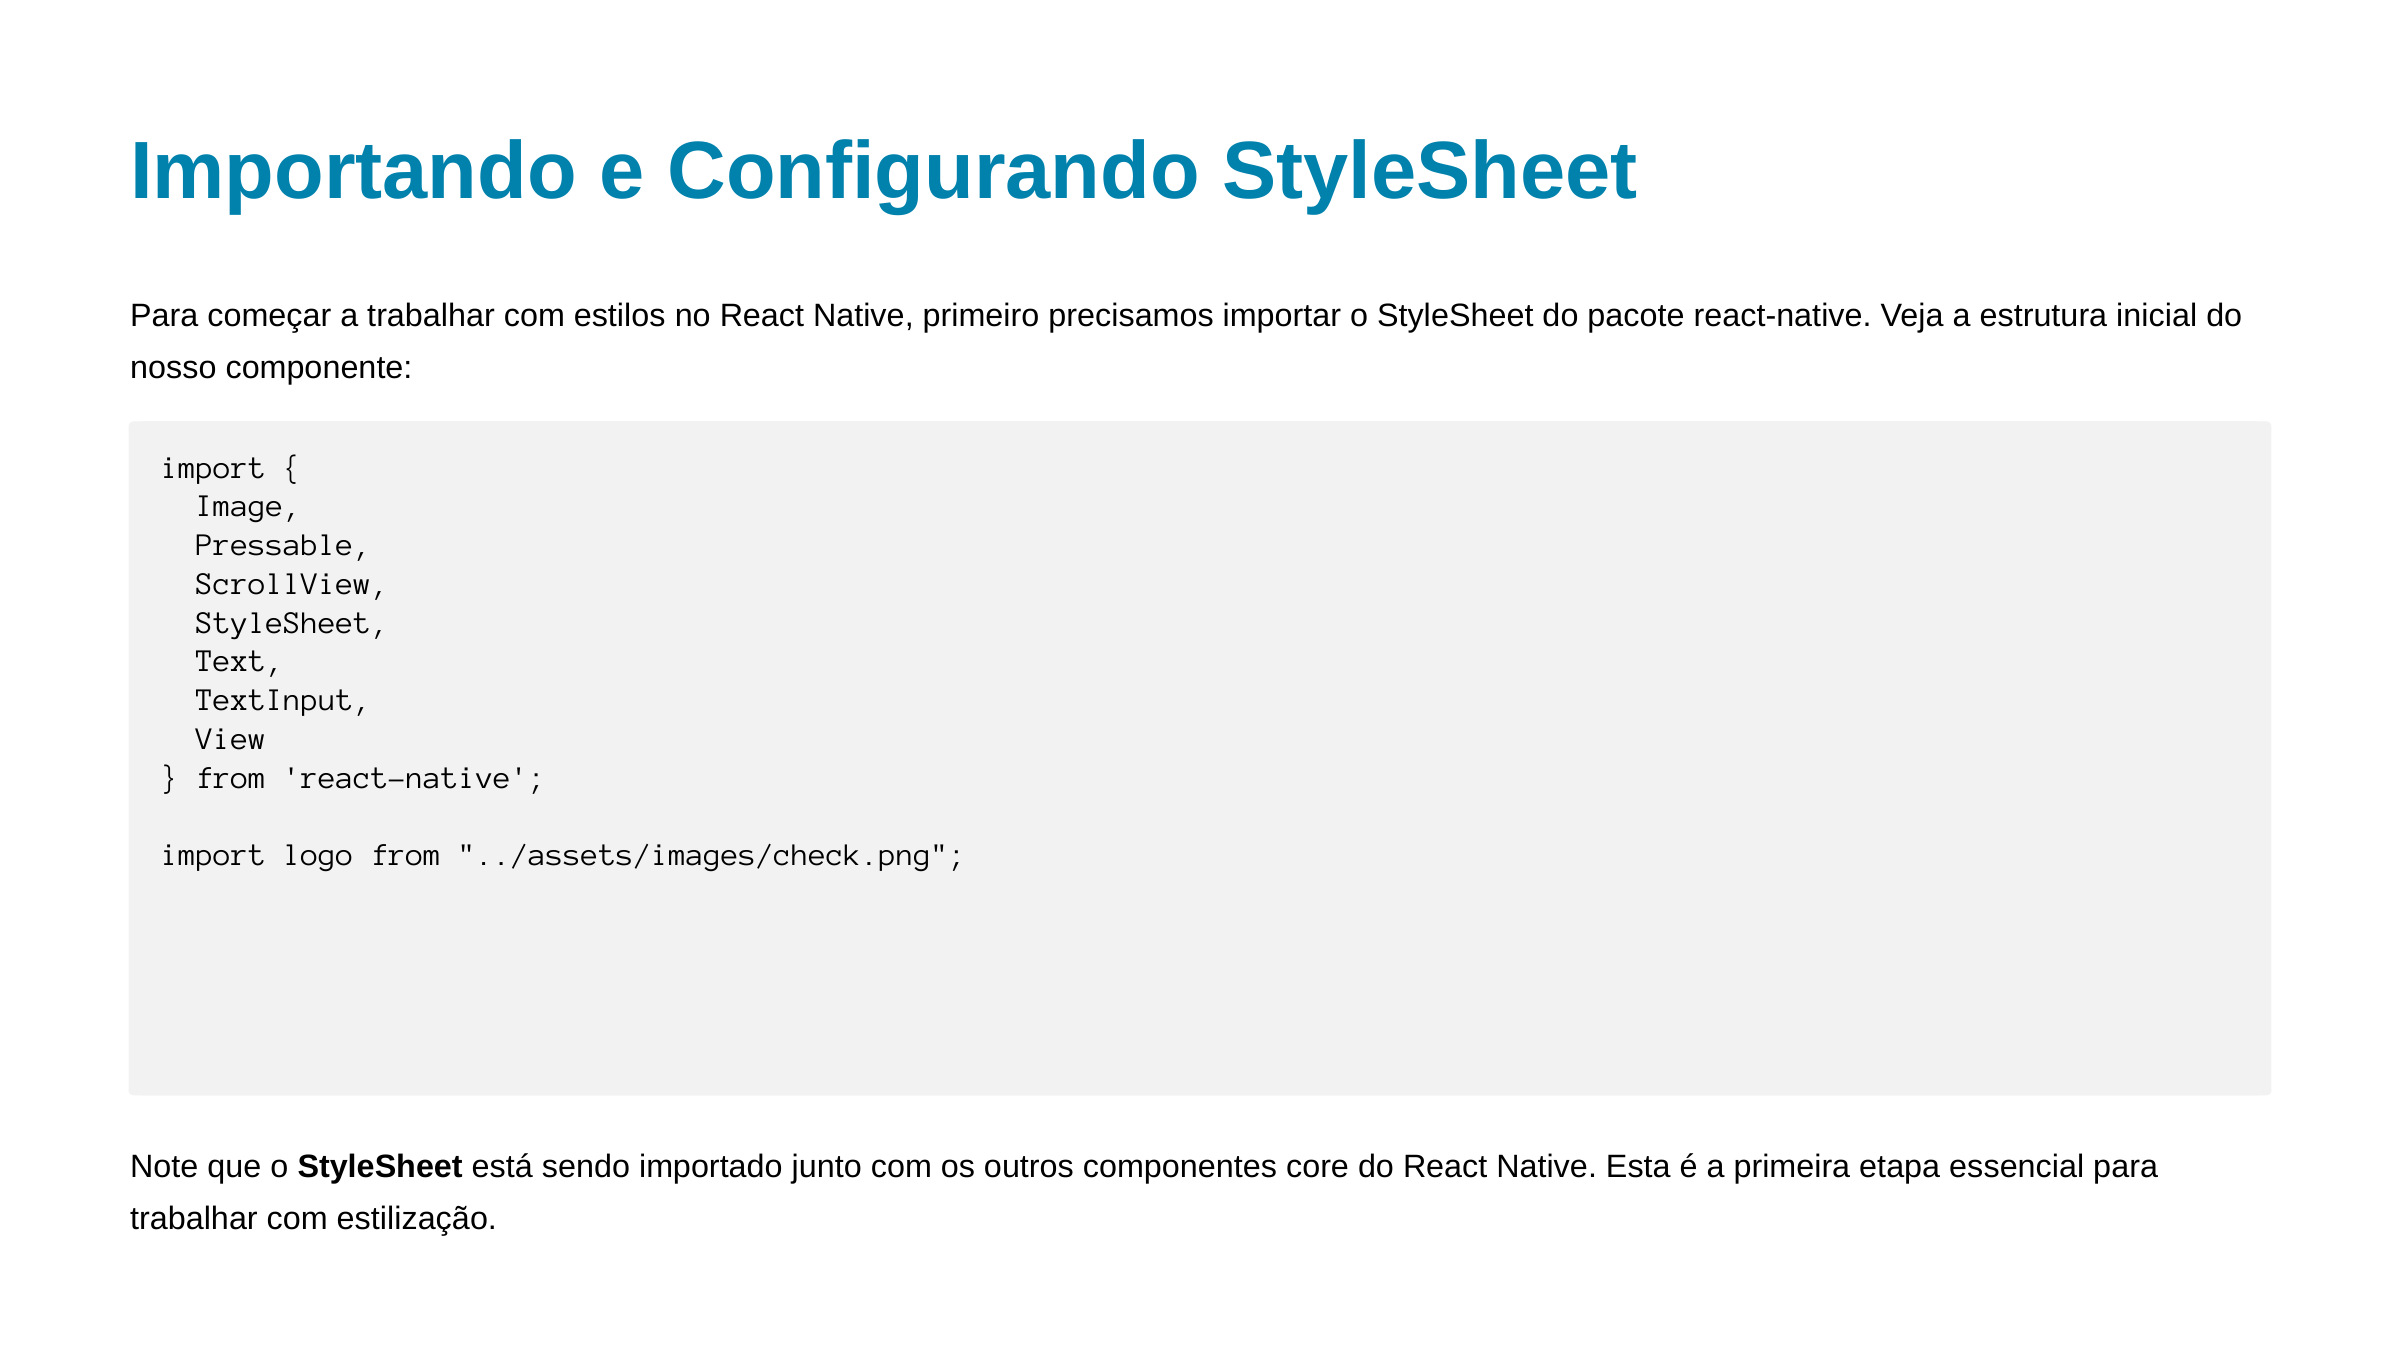

Importando e Configurando StyleSheet
Para começar a trabalhar com estilos no React Native, primeiro precisamos importar o StyleSheet do pacote react-native. Veja a estrutura inicial do nosso componente:

import {
  Image,
  Pressable,
  ScrollView,
  StyleSheet,
  Text,
  TextInput,
  View
} from 'react-native';

import logo from "../assets/images/check.png";

Note que o StyleSheet está sendo importado junto com os outros componentes core do React Native. Esta é a primeira etapa essencial para trabalhar com estilização.